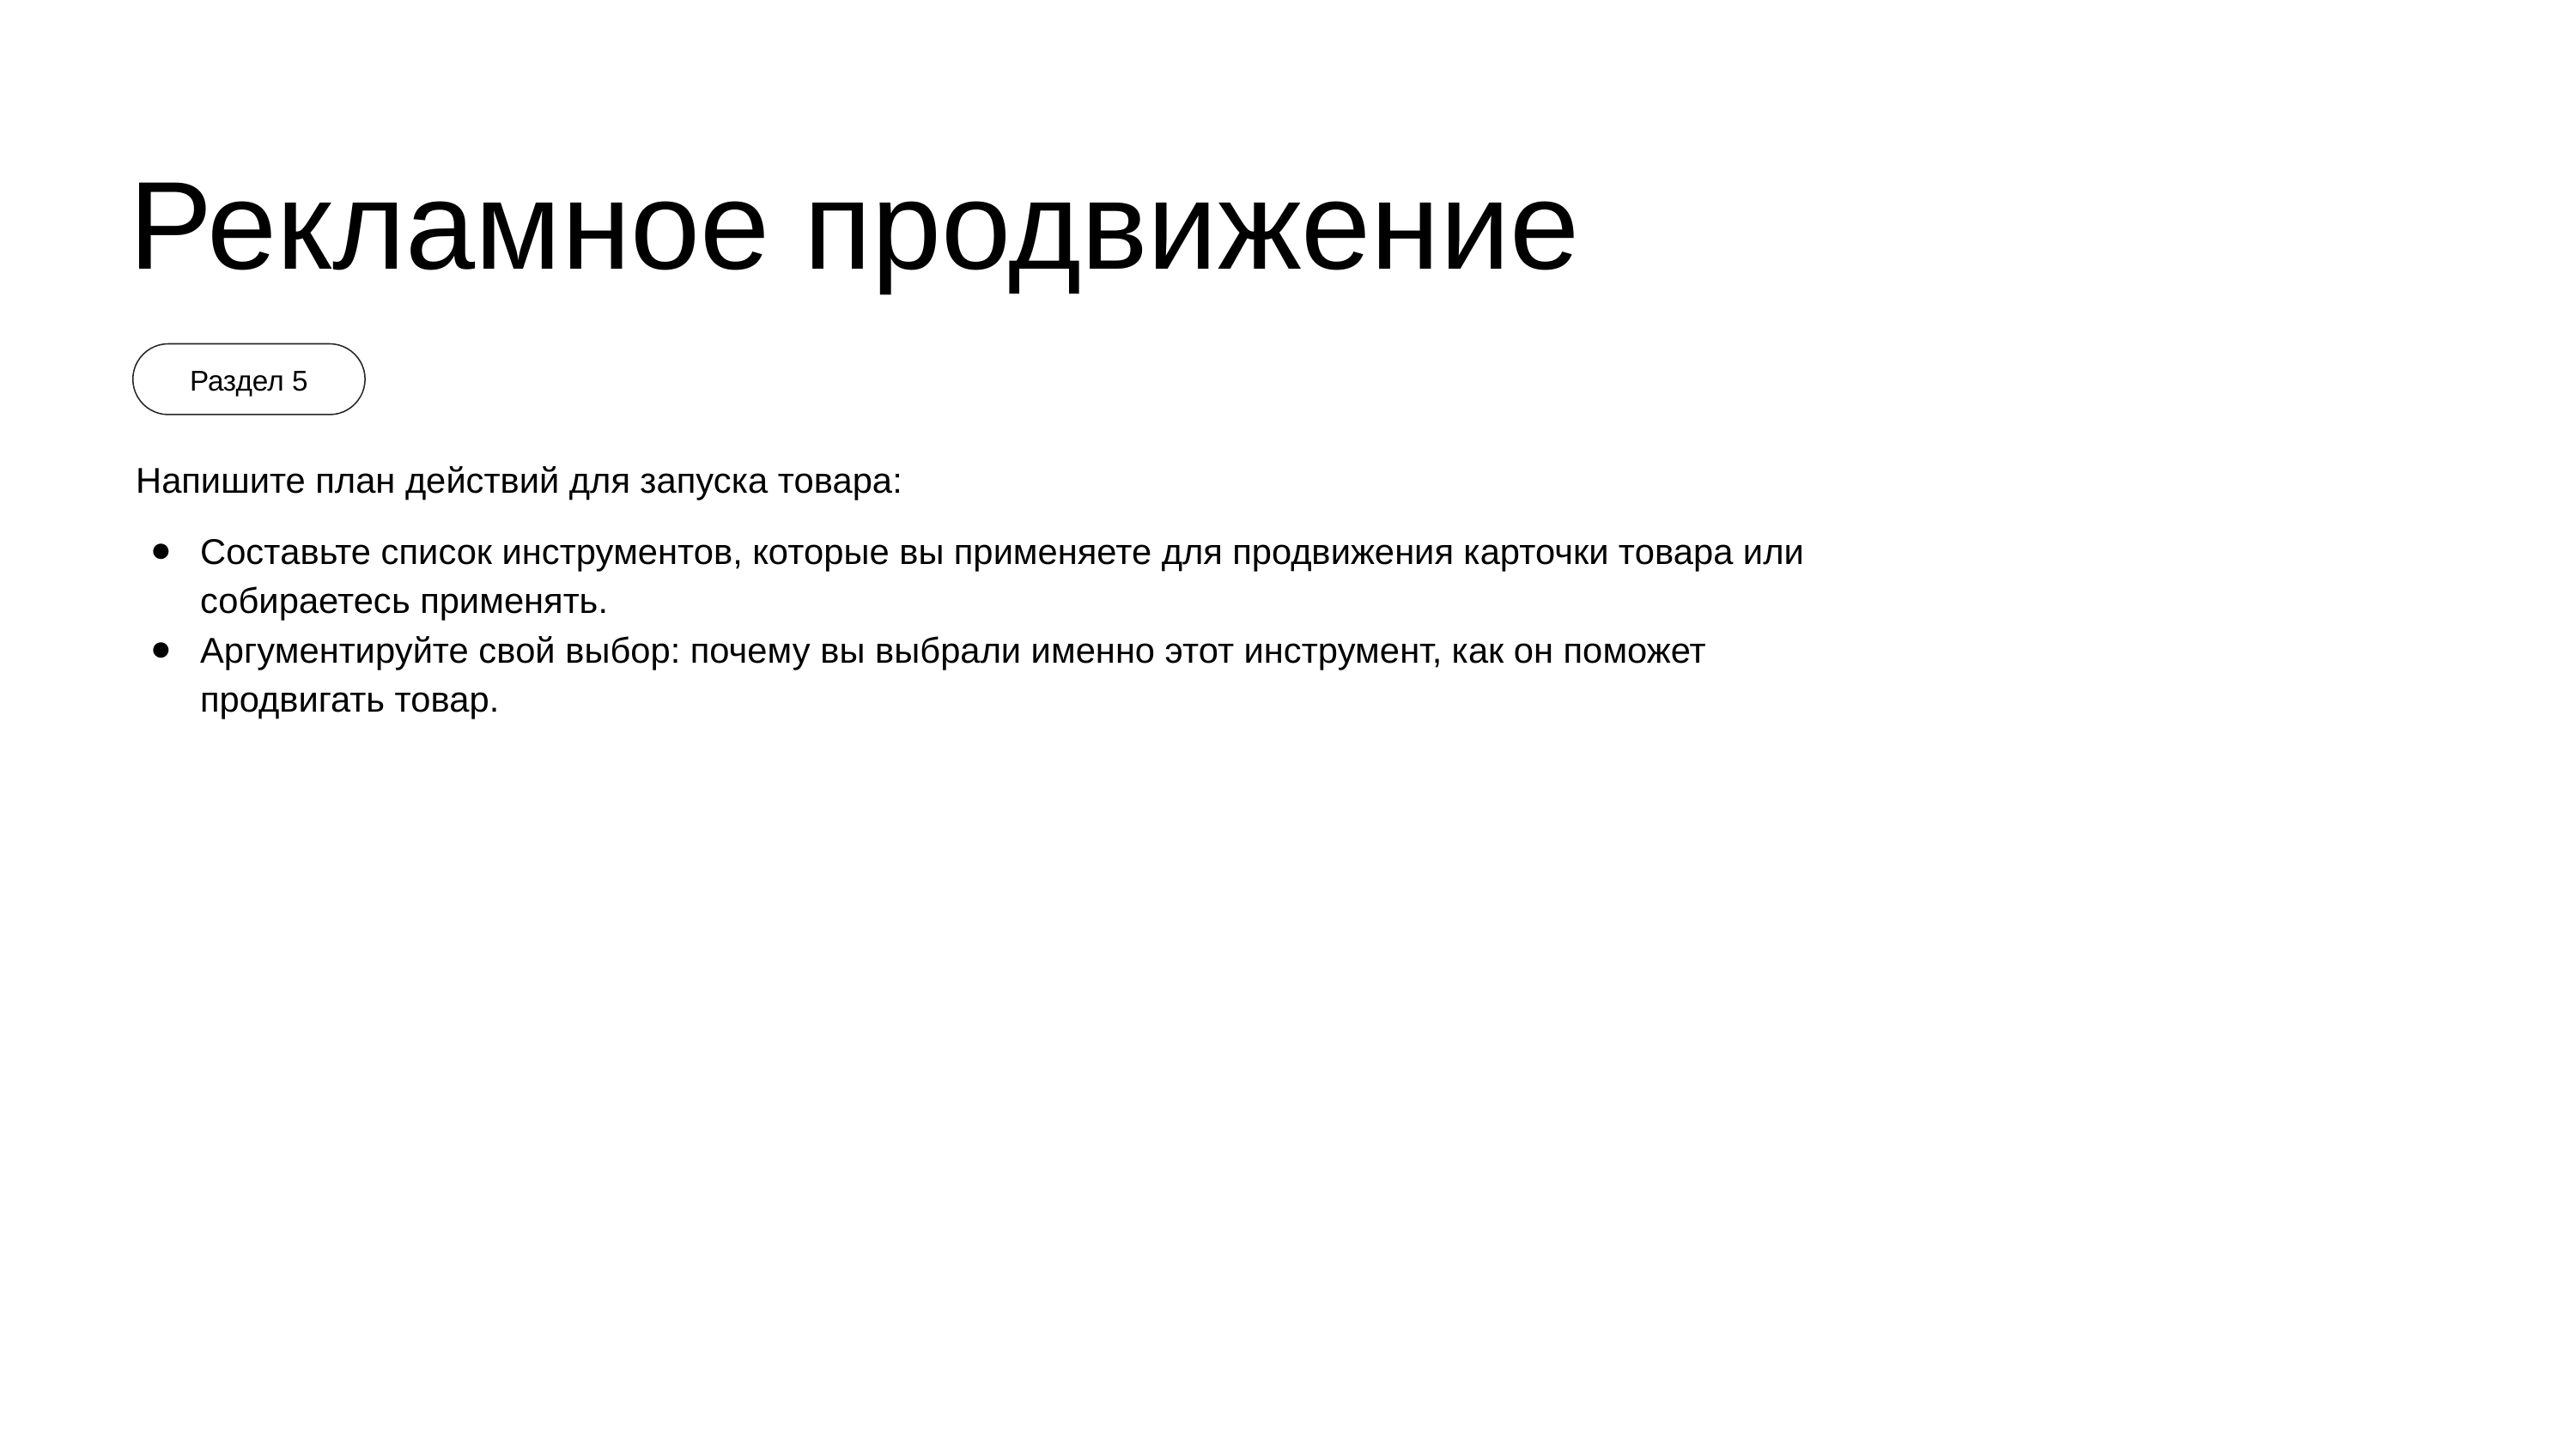

Рекламное продвижение

Раздел 5
Напишите план действий для запуска товара:
Составьте список инструментов, которые вы применяете для продвижения карточки товара или собираетесь применять.
Аргументируйте свой выбор: почему вы выбрали именно этот инструмент, как он поможет продвигать товар.